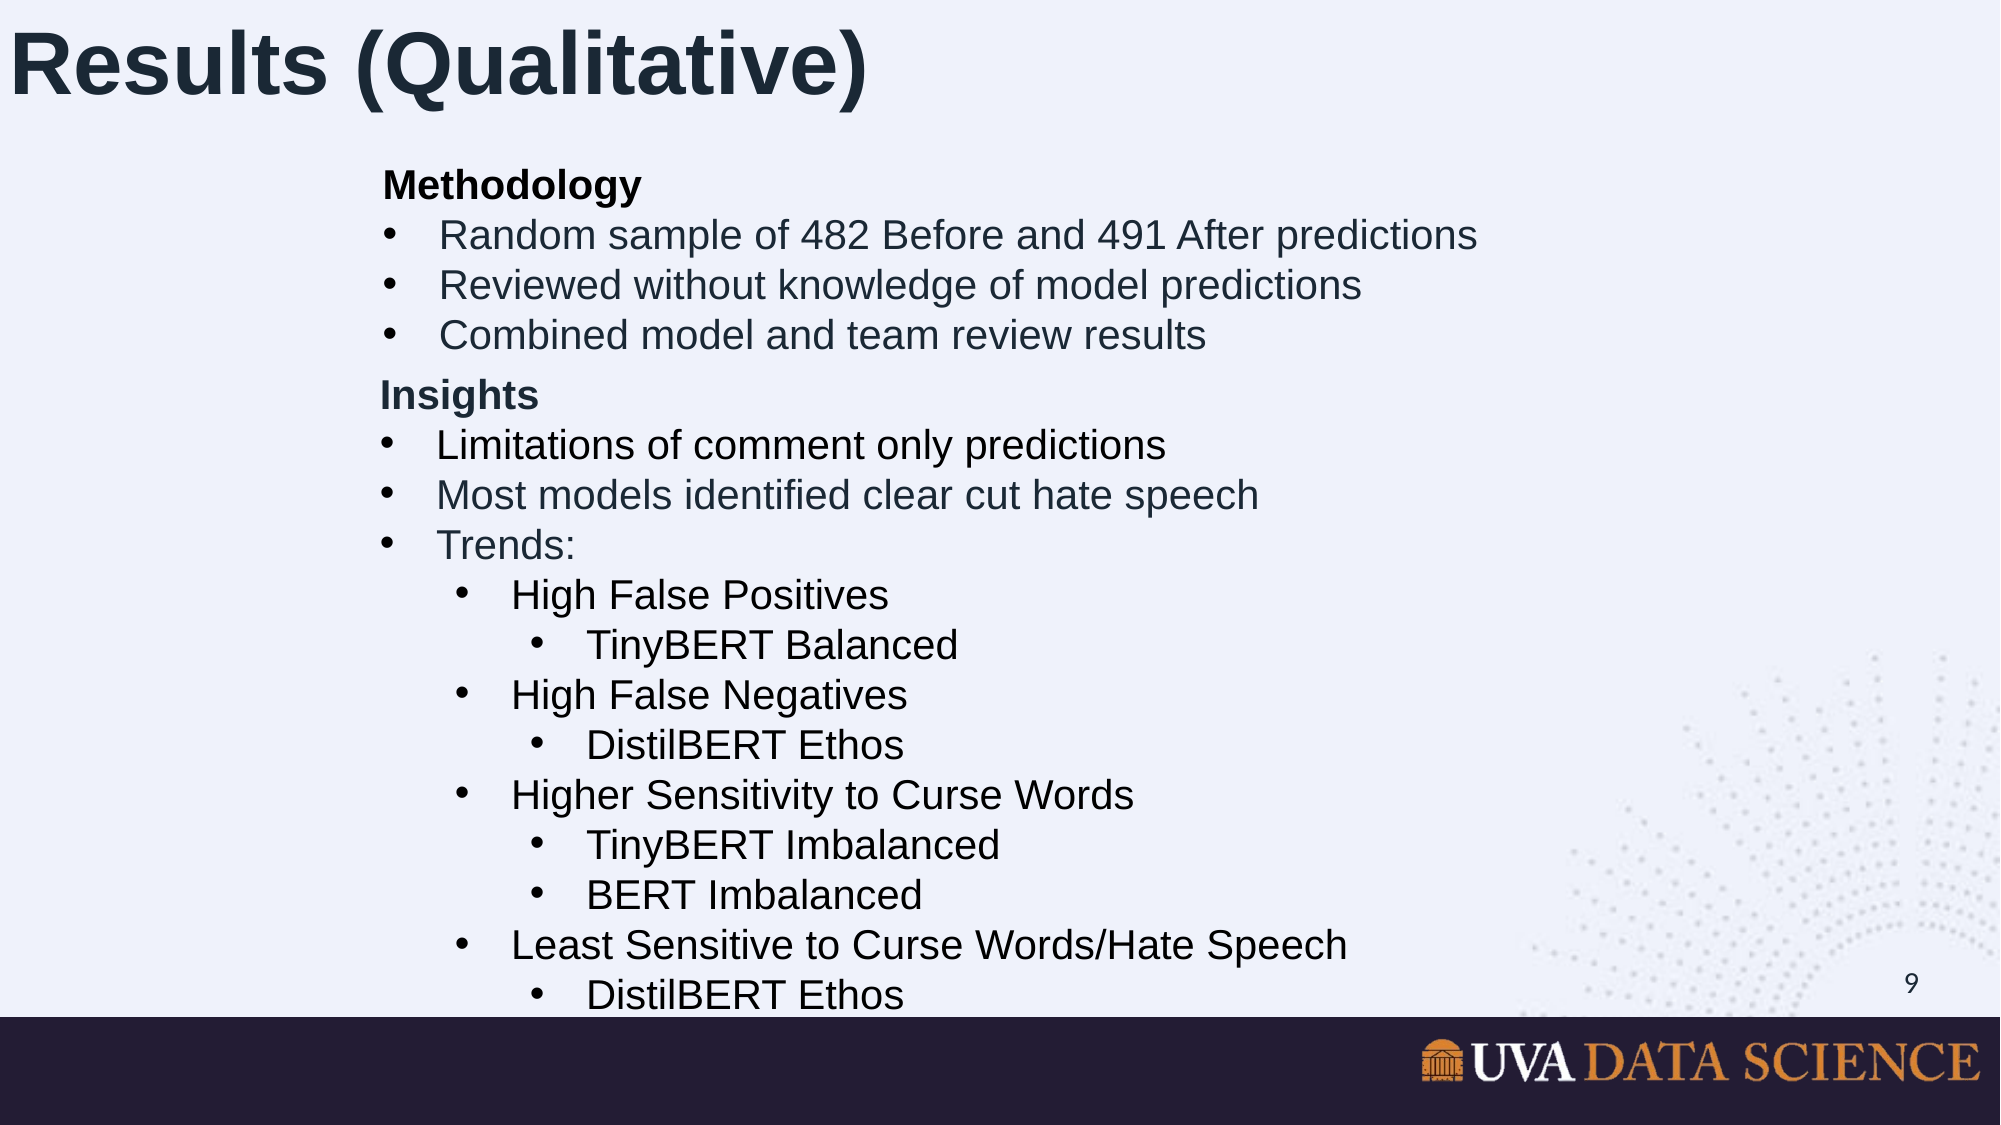

# Results (Qualitative)
Methodology
Random sample of 482 Before and 491 After predictions
Reviewed without knowledge of model predictions
Combined model and team review results
Insights
Limitations of comment only predictions
Most models identified clear cut hate speech
Trends:
High False Positives
TinyBERT Balanced
High False Negatives
DistilBERT Ethos
Higher Sensitivity to Curse Words
TinyBERT Imbalanced
BERT Imbalanced
Least Sensitive to Curse Words/Hate Speech
DistilBERT Ethos
9